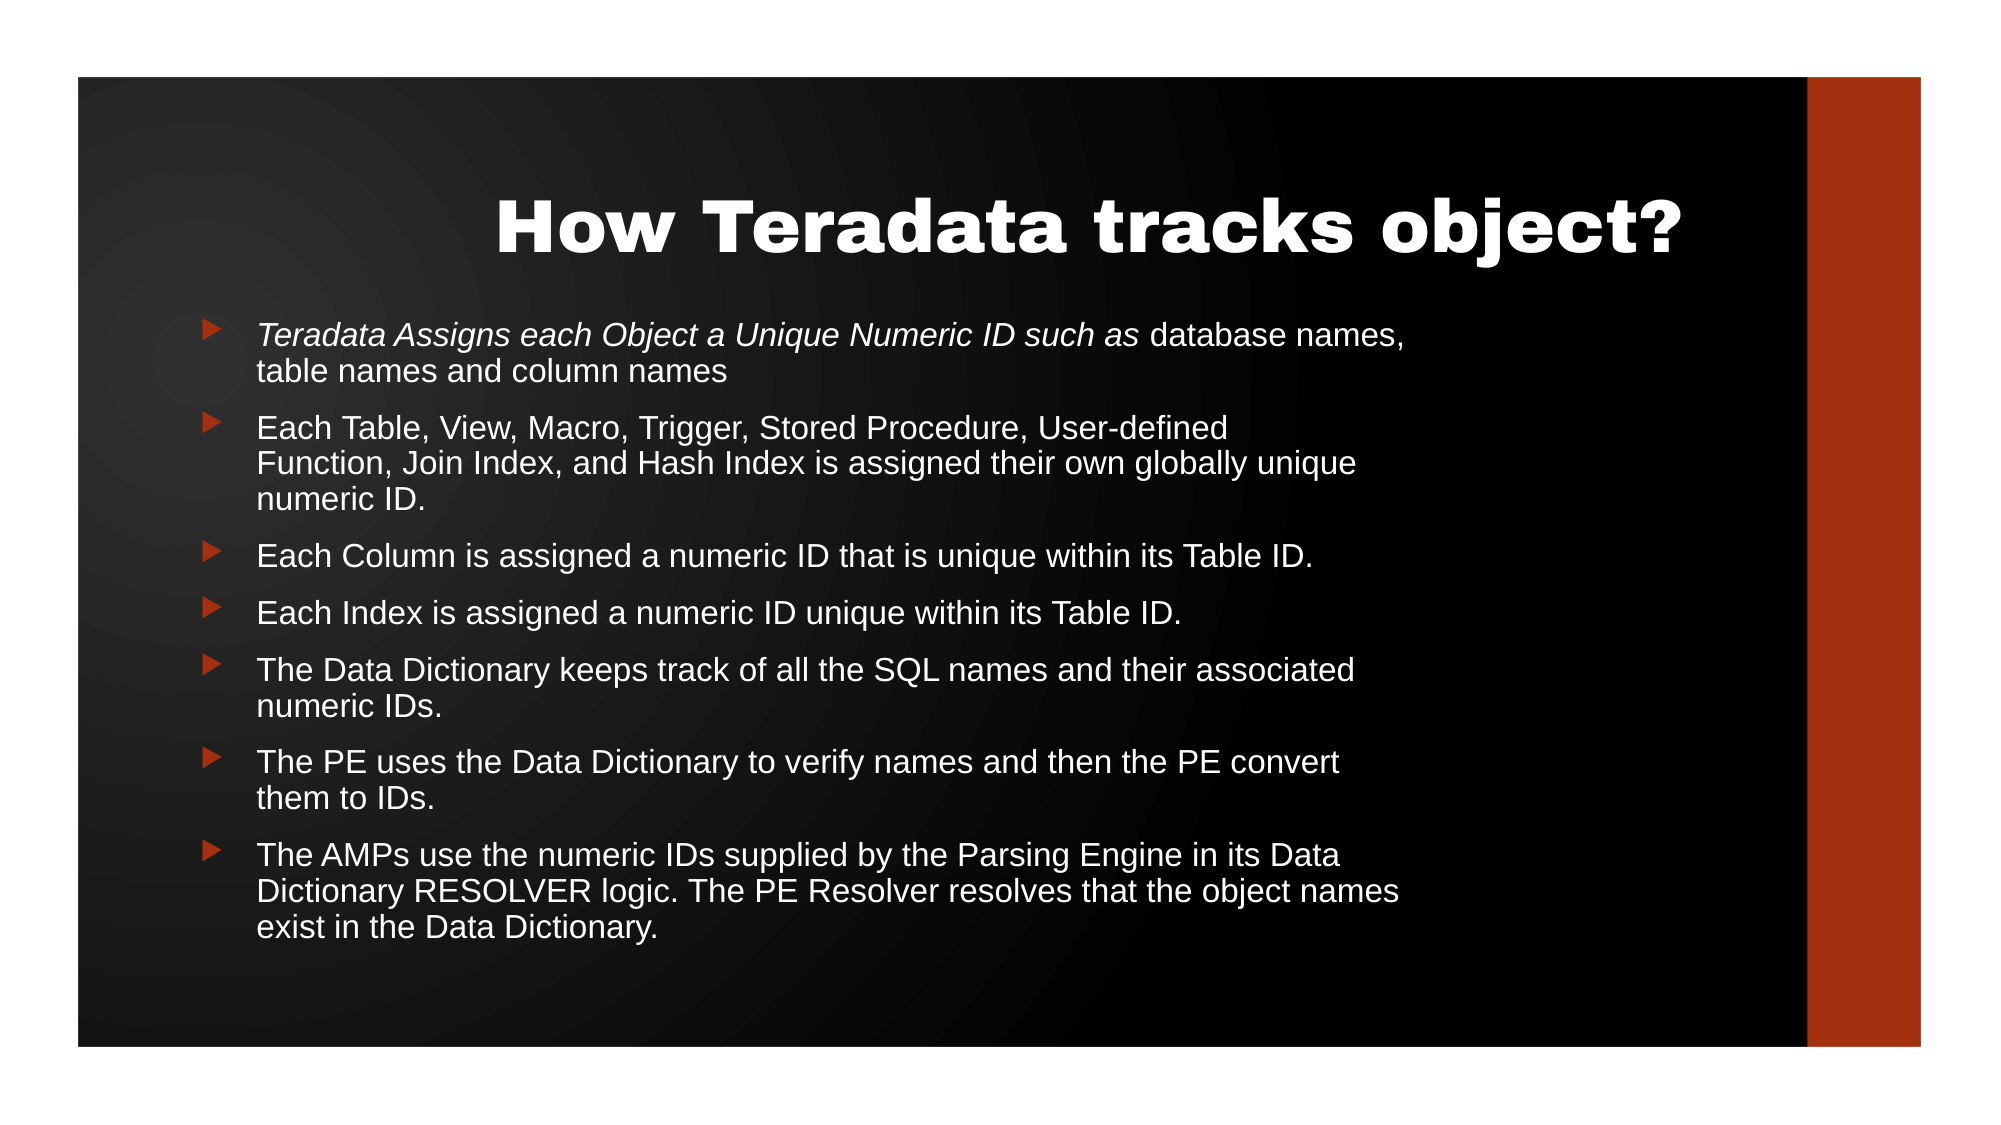

# How Teradata tracks object?
Teradata Assigns each Object a Unique Numeric ID such as database names, table names and column names
Each Table, View, Macro, Trigger, Stored Procedure, User-defined Function, Join Index, and Hash Index is assigned their own globally unique numeric ID.
Each Column is assigned a numeric ID that is unique within its Table ID.
Each Index is assigned a numeric ID unique within its Table ID.
The Data Dictionary keeps track of all the SQL names and their associated numeric IDs.
The PE uses the Data Dictionary to verify names and then the PE convert them to IDs.
The AMPs use the numeric IDs supplied by the Parsing Engine in its Data Dictionary RESOLVER logic. The PE Resolver resolves that the object names exist in the Data Dictionary.